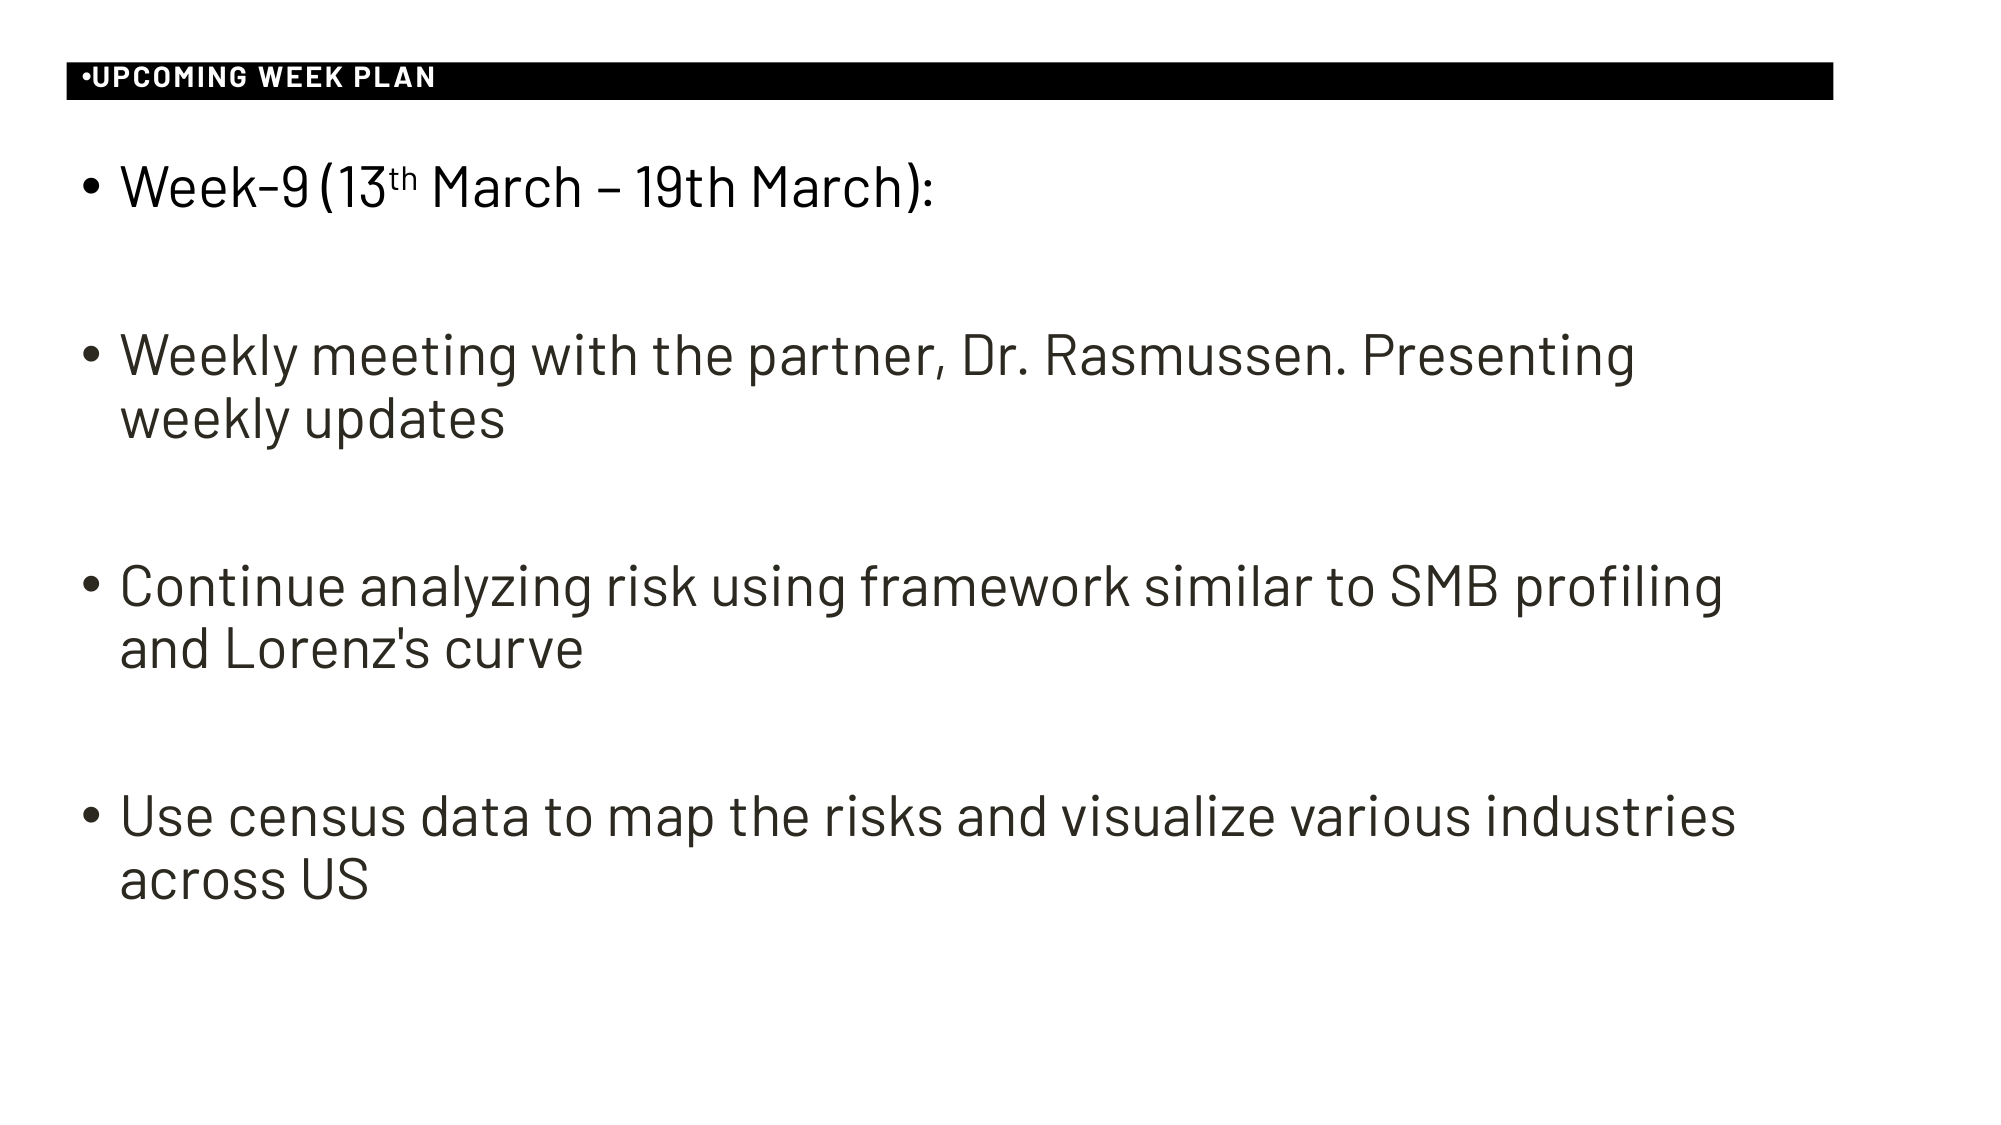

UPCOMING WEEK PLAN
Week-9 (13th March – 19th March):

Weekly meeting with the partner, Dr. Rasmussen. Presenting weekly updates

Continue analyzing risk using framework similar to SMB profiling and Lorenz's curve

Use census data to map the risks and visualize various industries across US